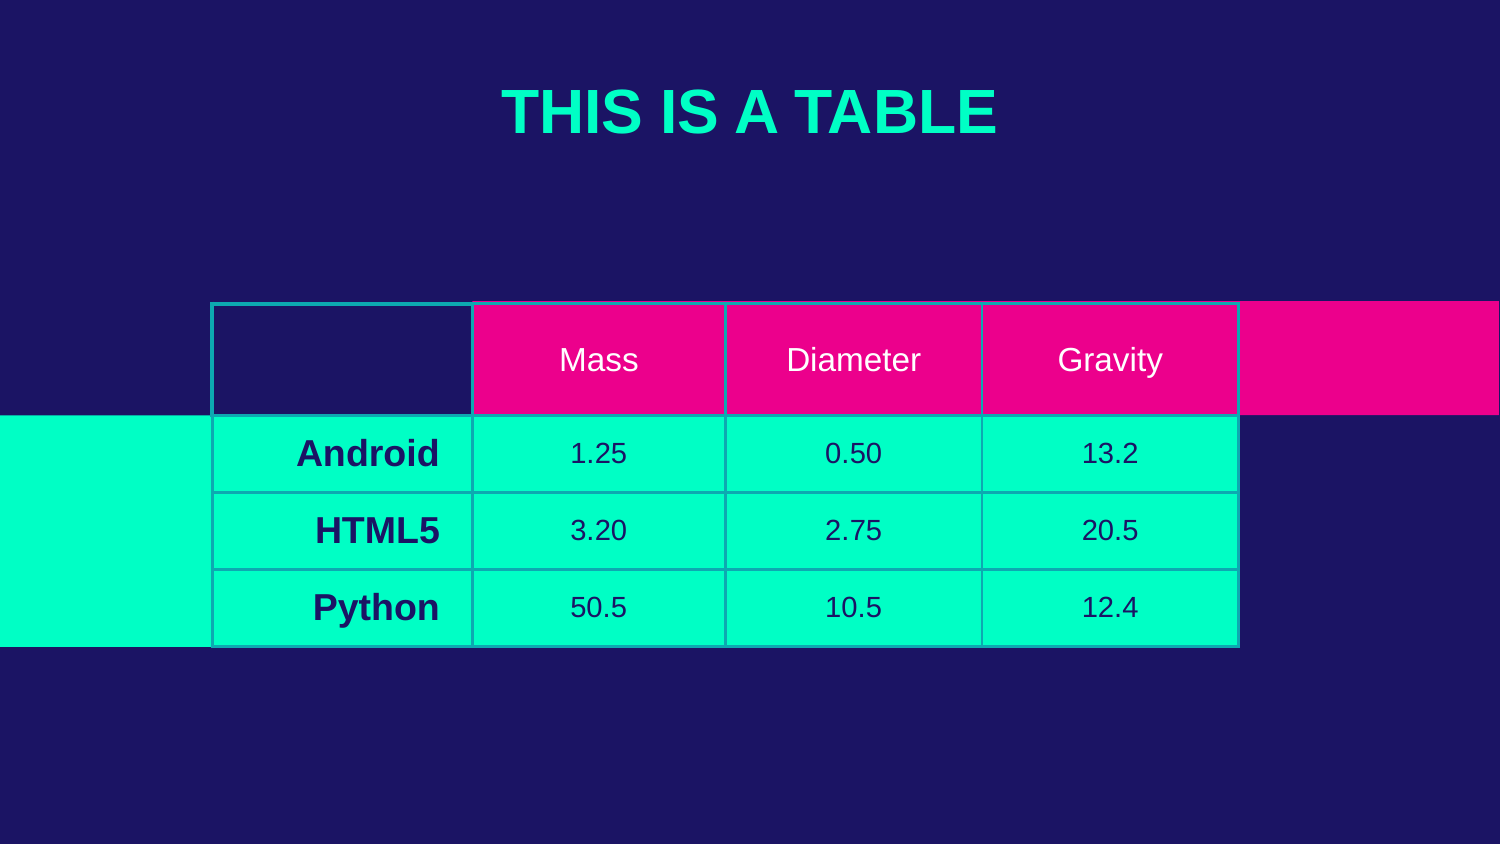

# THIS IS A TABLE

|  | Mass | Diameter | Gravity |
| --- | --- | --- | --- |
| Android | 1.25 | 0.50 | 13.2 |
| HTML5 | 3.20 | 2.75 | 20.5 |
| Python | 50.5 | 10.5 | 12.4 |